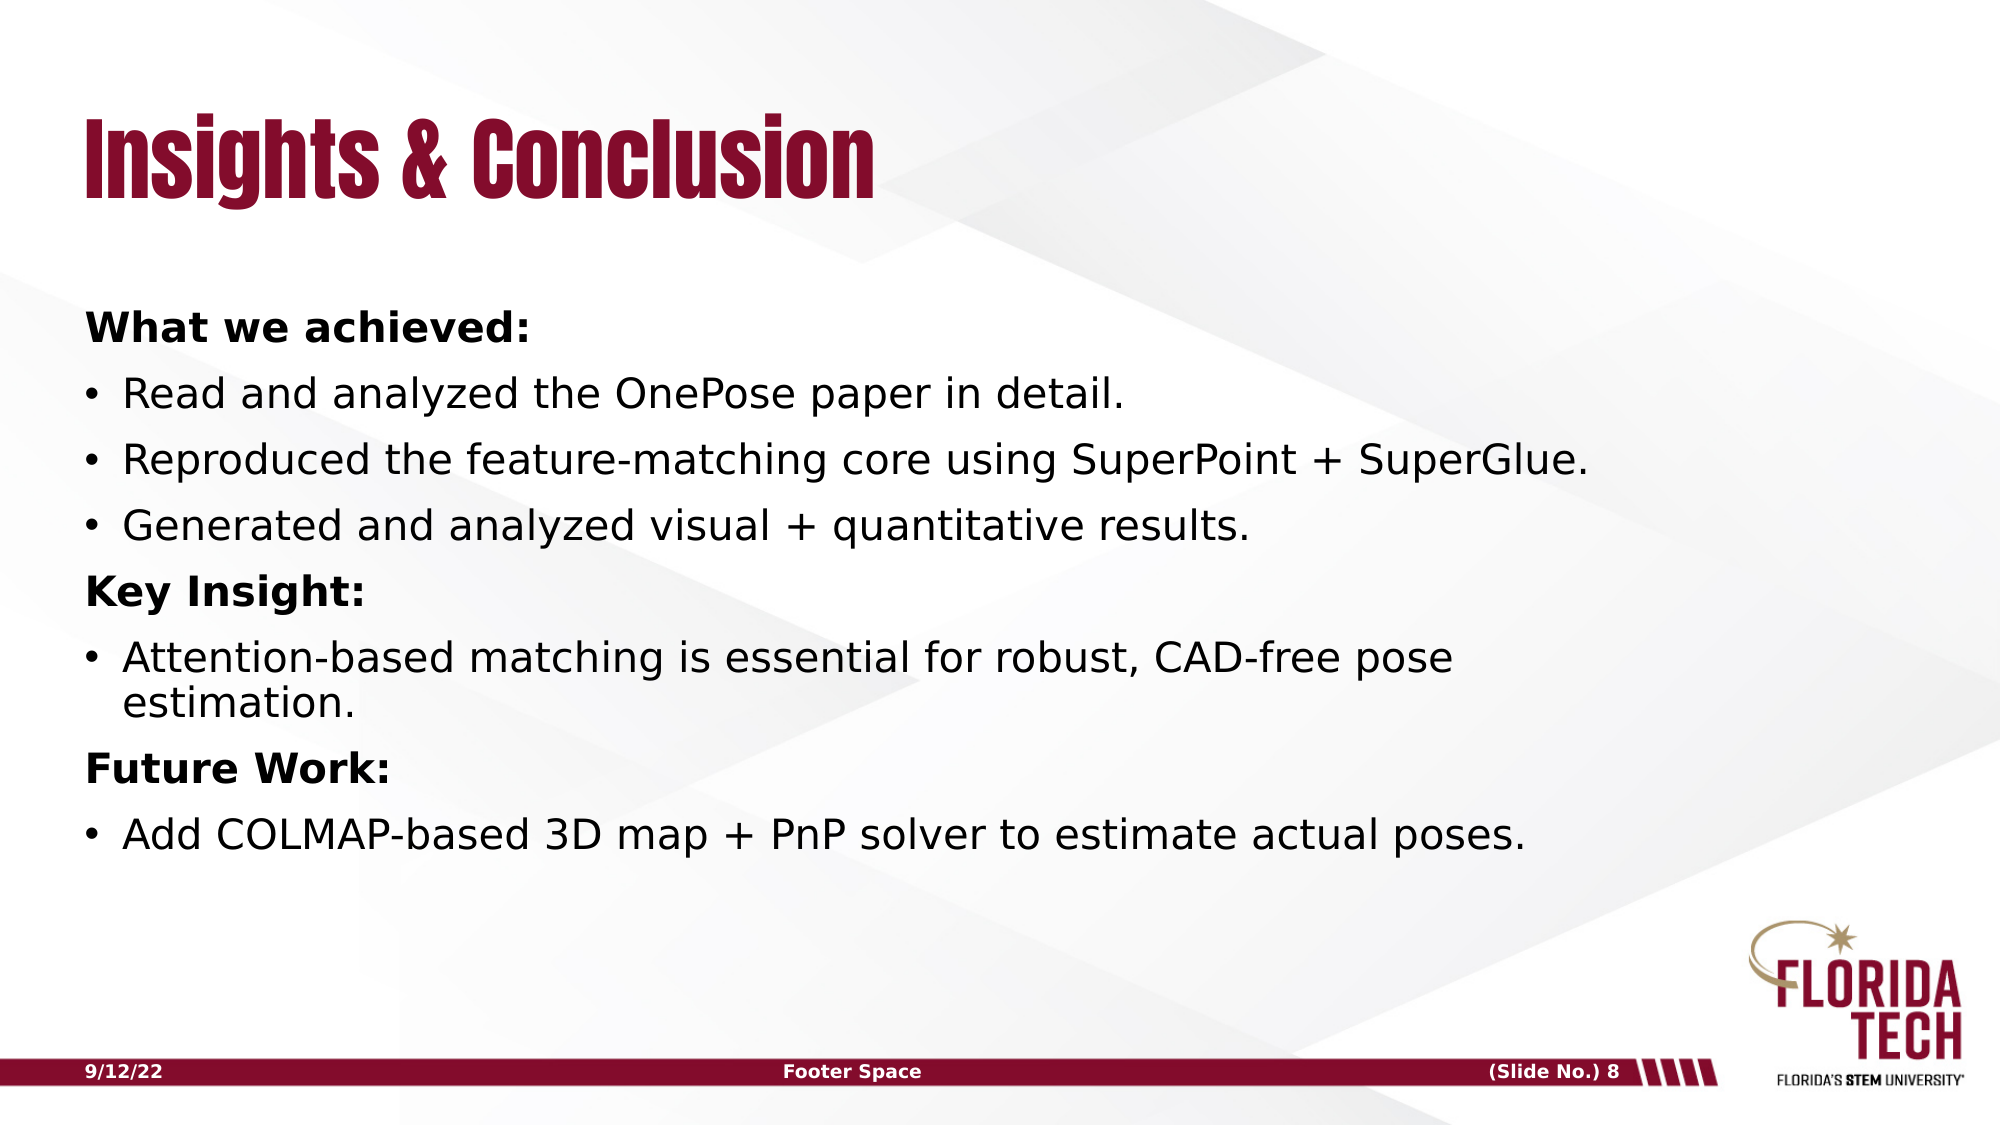

Insights & Conclusion
What we achieved:
Read and analyzed the OnePose paper in detail.
Reproduced the feature-matching core using SuperPoint + SuperGlue.
Generated and analyzed visual + quantitative results.
Key Insight:
Attention-based matching is essential for robust, CAD-free pose estimation.
Future Work:
Add COLMAP-based 3D map + PnP solver to estimate actual poses.

9/12/22
Footer Space
(Slide No.) 8